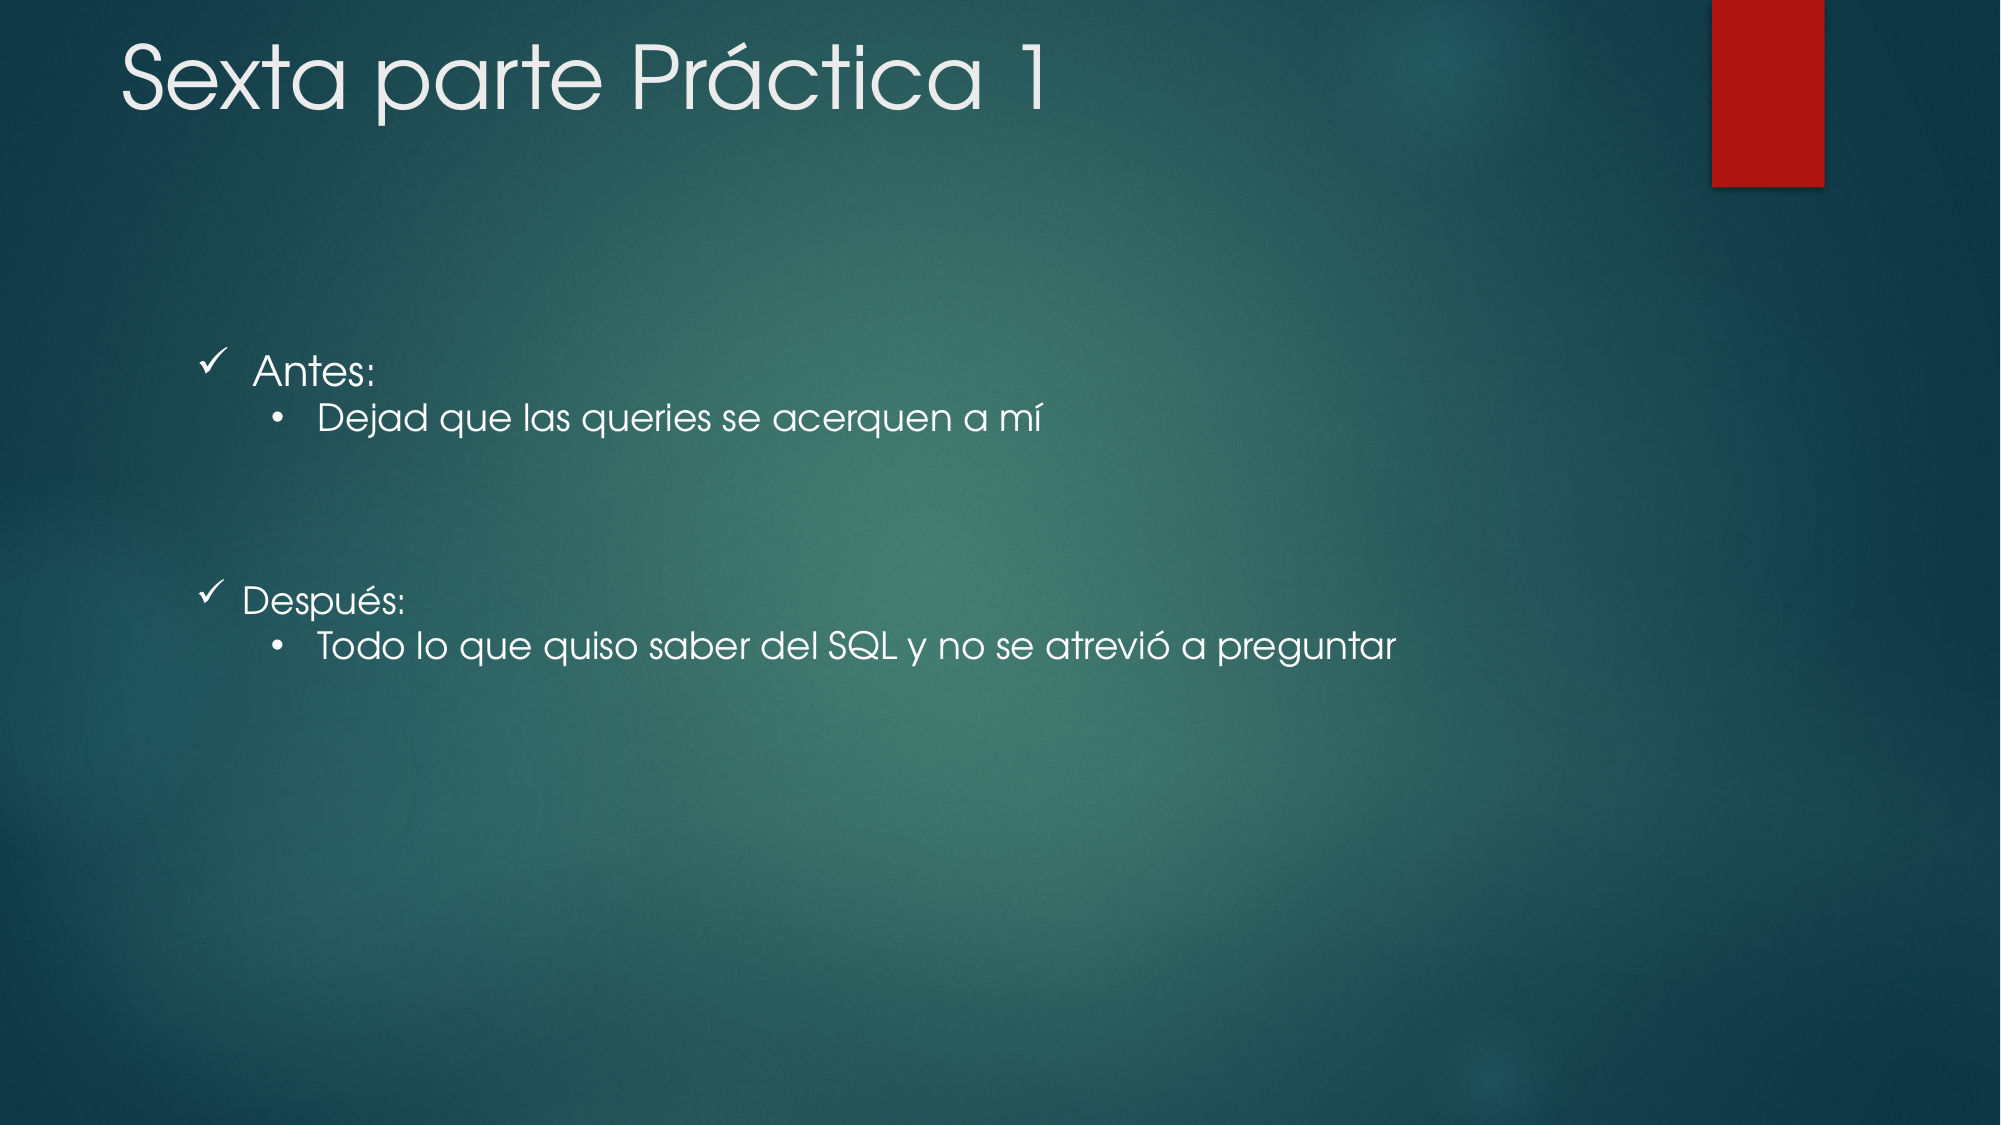

# Sexta parte Práctica 1
Antes:
Dejad que las queries se acerquen a mí
Después:
Todo lo que quiso saber del SQL y no se atrevió a preguntar